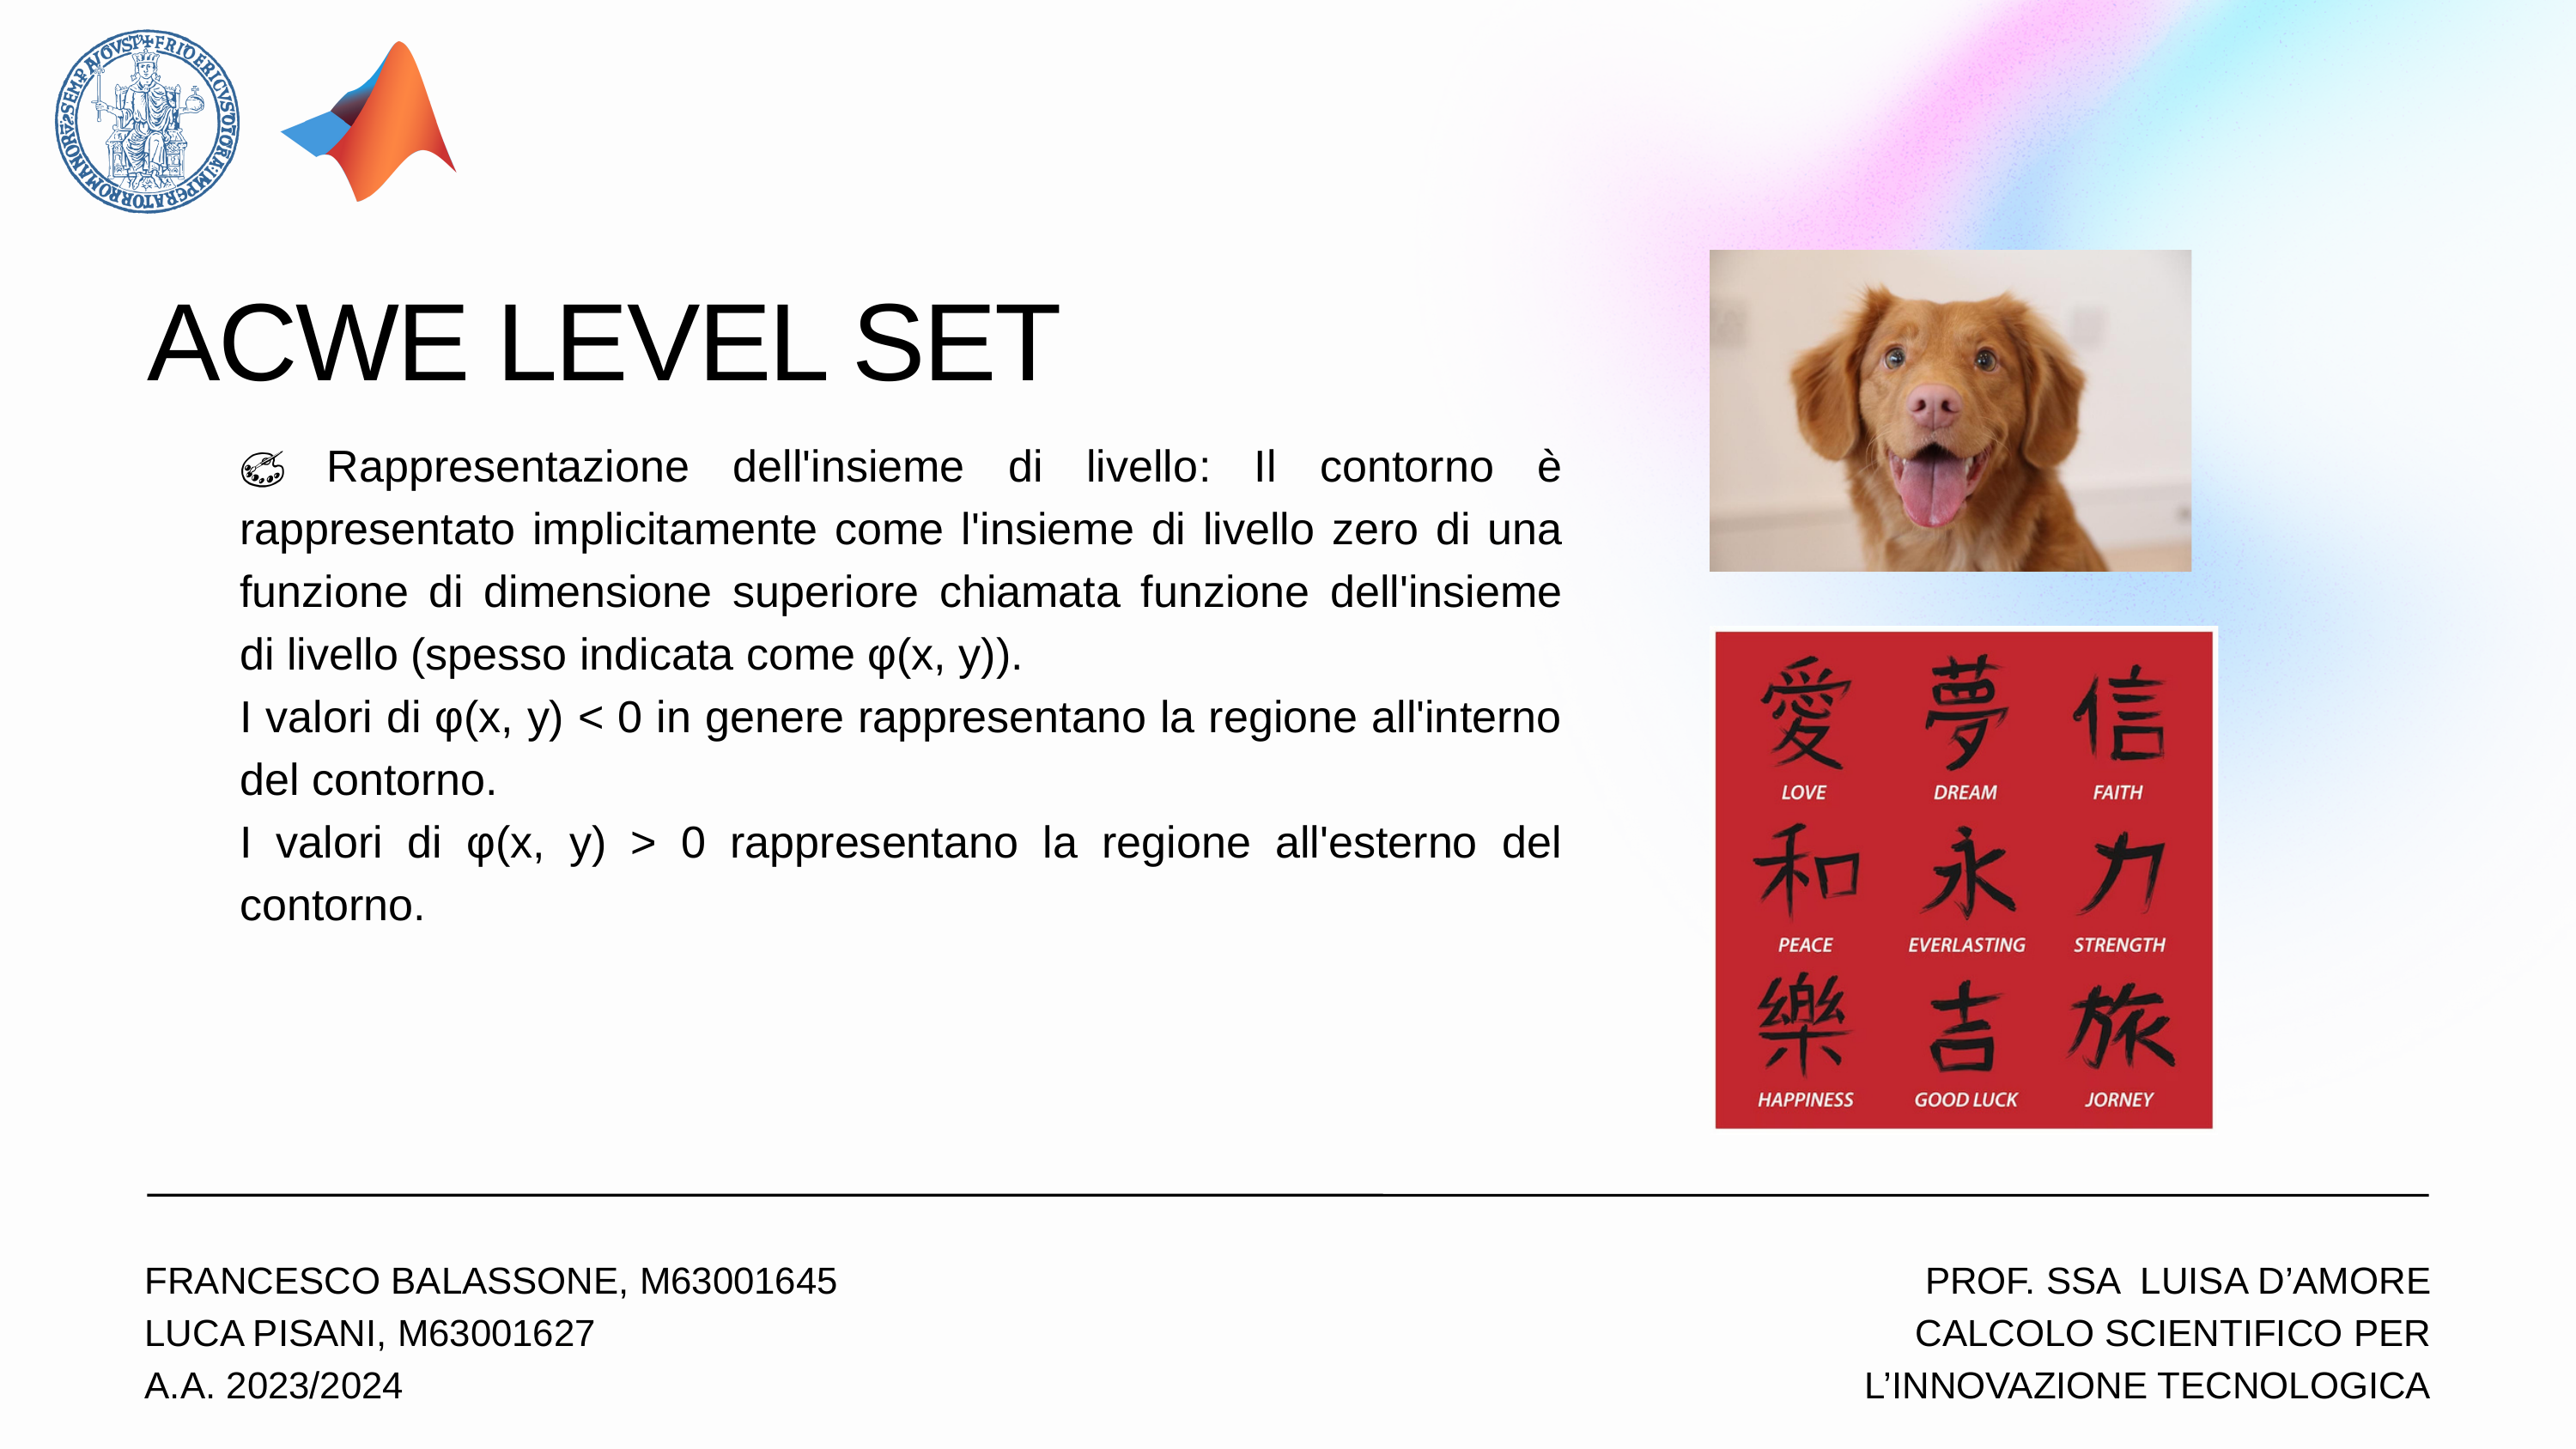

ACWE LEVEL SET
🎨 Rappresentazione dell'insieme di livello: Il contorno è rappresentato implicitamente come l'insieme di livello zero di una funzione di dimensione superiore chiamata funzione dell'insieme di livello (spesso indicata come φ(x, y)).
I valori di φ(x, y) < 0 in genere rappresentano la regione all'interno del contorno.
I valori di φ(x, y) > 0 rappresentano la regione all'esterno del contorno.

FRANCESCO BALASSONE, M63001645
LUCA PISANI, M63001627
A.A. 2023/2024
PROF. SSA  LUISA D’AMORE
CALCOLO SCIENTIFICO PER L’INNOVAZIONE TECNOLOGICA